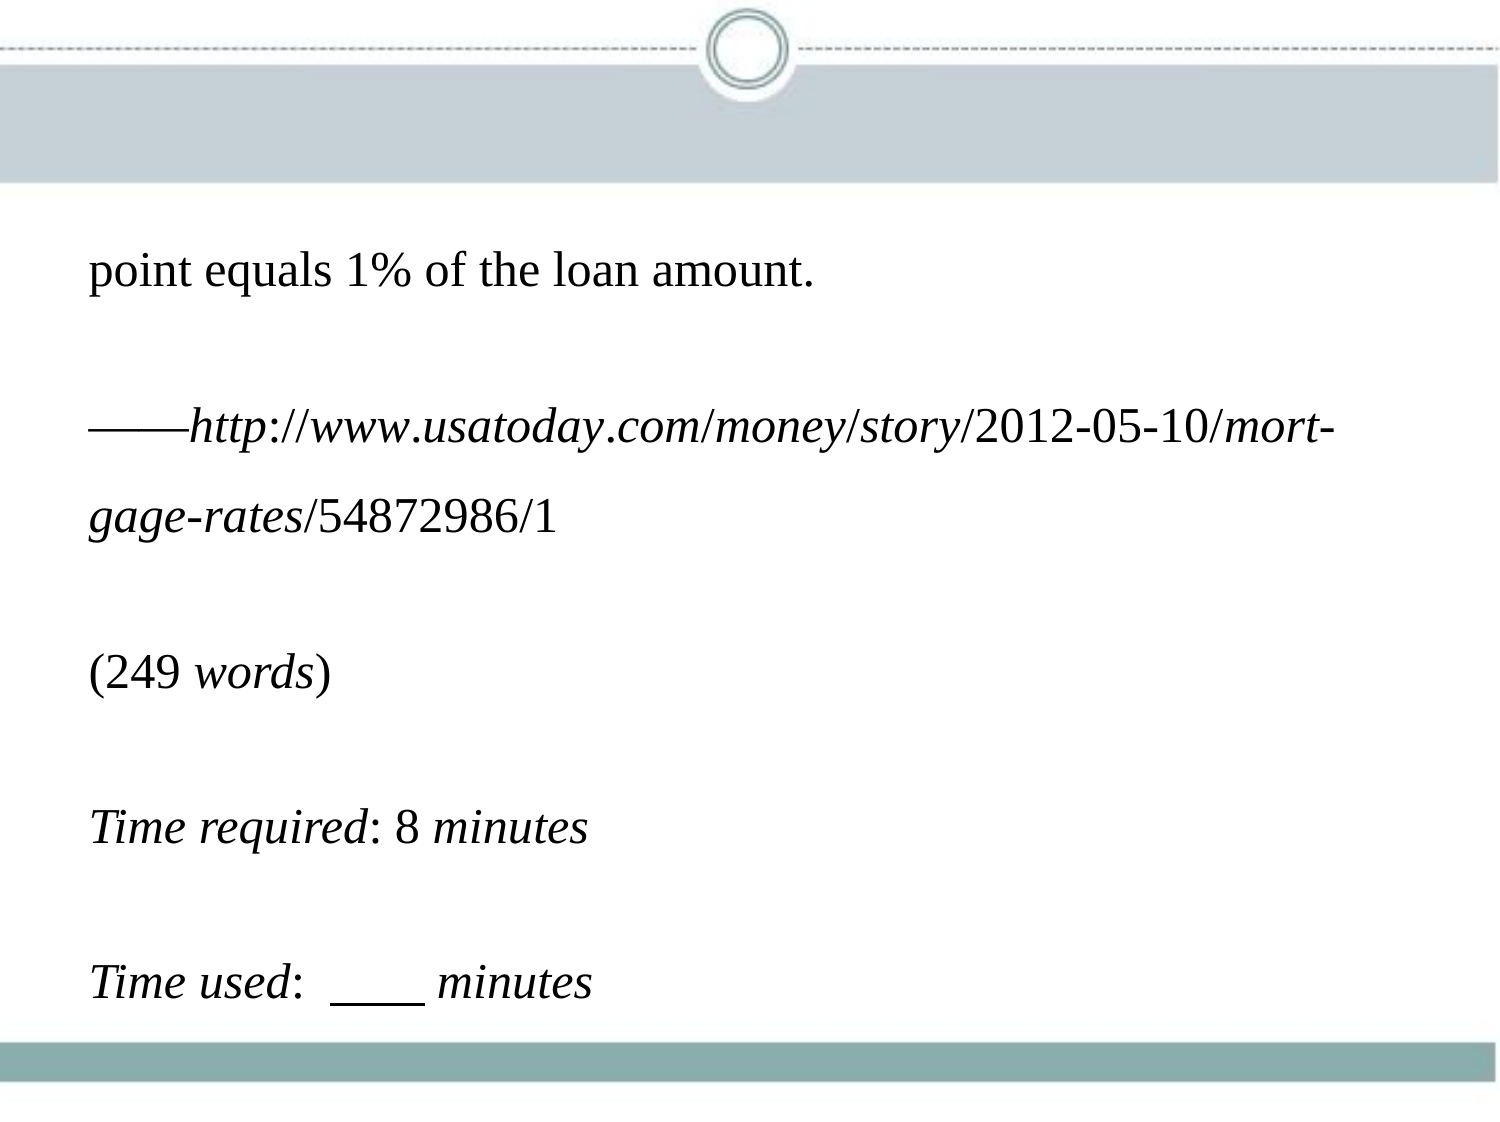

point equals 1% of the loan amount.
——http://www.usatoday.com/money/story/2012-05-10/mort-
gage-rates/54872986/1
(249 words)
Time required: 8 minutes
Time used: 　    minutes